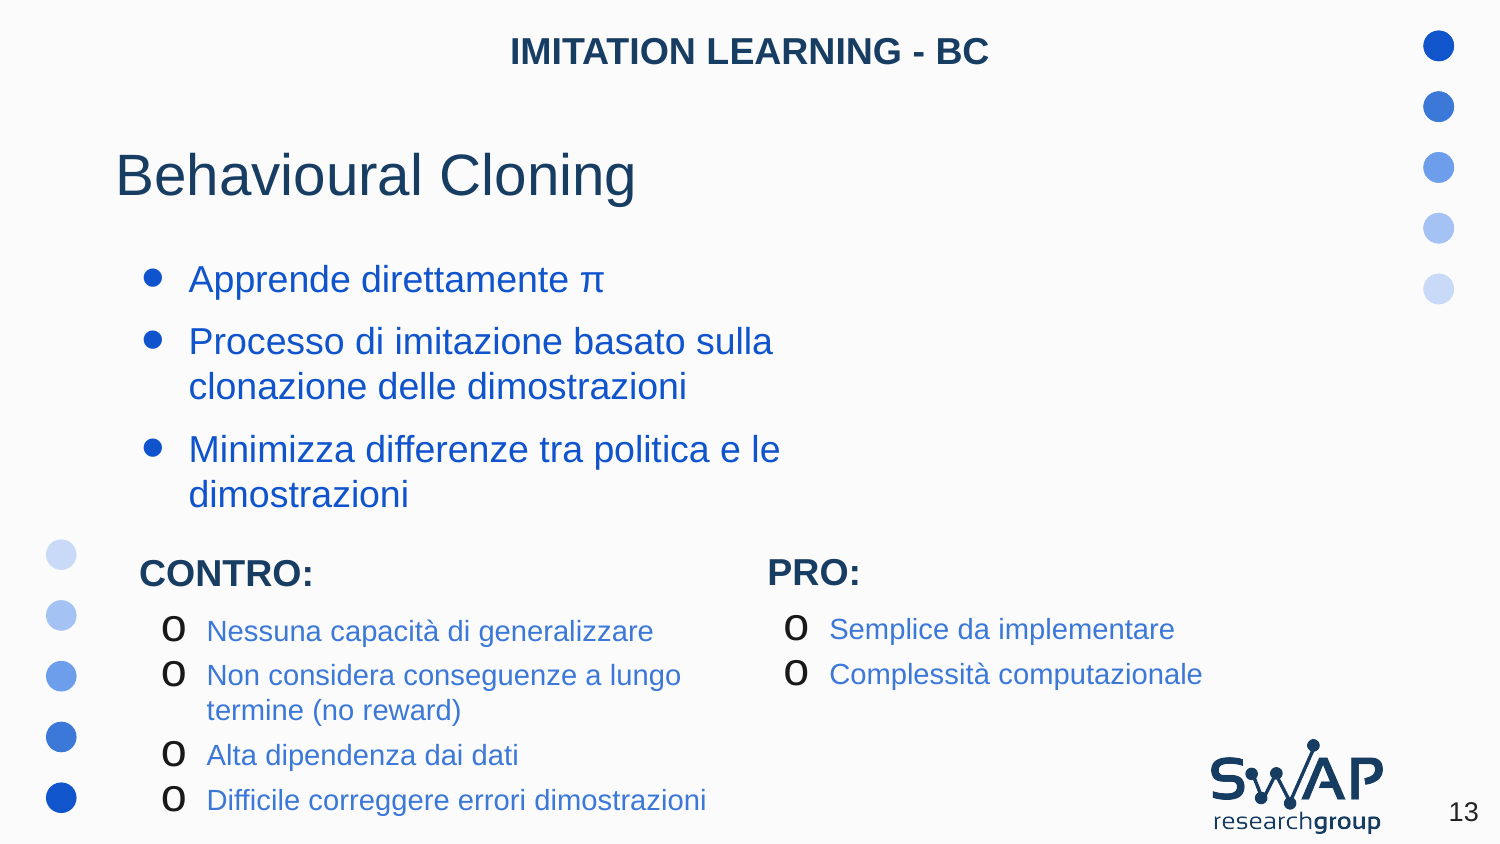

IMITATION LEARNING - BC
Behavioural Cloning
Apprende direttamente π

Processo di imitazione basato sulla clonazione delle dimostrazioni

Minimizza differenze tra politica e le dimostrazioni

PRO:
Semplice da implementare

Complessità computazionale

CONTRO:
Nessuna capacità di generalizzare

Non considera conseguenze a lungo termine (no reward)

Alta dipendenza dai dati

Difficile correggere errori dimostrazioni

13